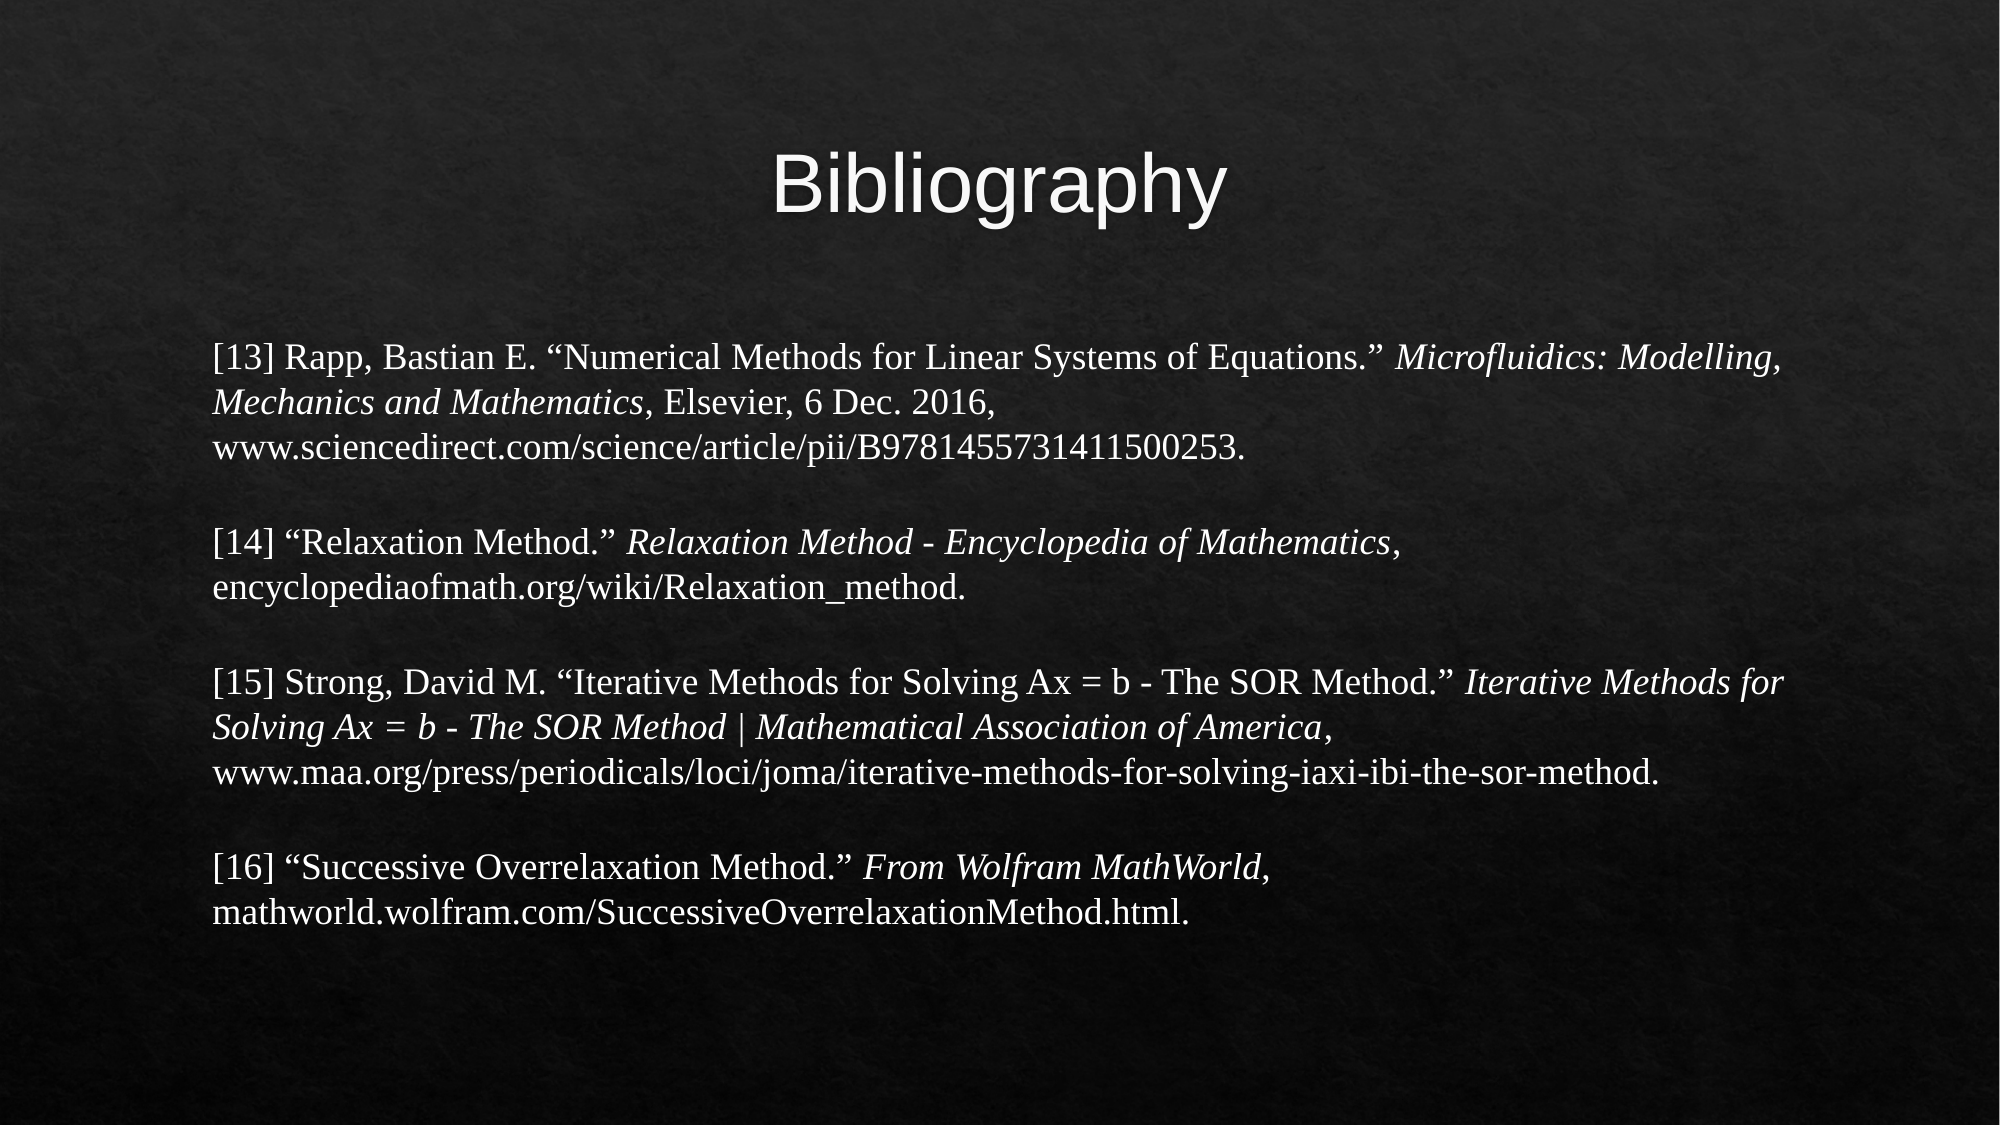

# Bibliography
[13] Rapp, Bastian E. “Numerical Methods for Linear Systems of Equations.” Microfluidics: Modelling, Mechanics and Mathematics, Elsevier, 6 Dec. 2016, www.sciencedirect.com/science/article/pii/B9781455731411500253.
[14] “Relaxation Method.” Relaxation Method - Encyclopedia of Mathematics, encyclopediaofmath.org/wiki/Relaxation_method.
[15] Strong, David M. “Iterative Methods for Solving Ax = b - The SOR Method.” Iterative Methods for Solving Ax = b - The SOR Method | Mathematical Association of America, www.maa.org/press/periodicals/loci/joma/iterative-methods-for-solving-iaxi-ibi-the-sor-method.
[16] “Successive Overrelaxation Method.” From Wolfram MathWorld, mathworld.wolfram.com/SuccessiveOverrelaxationMethod.html.